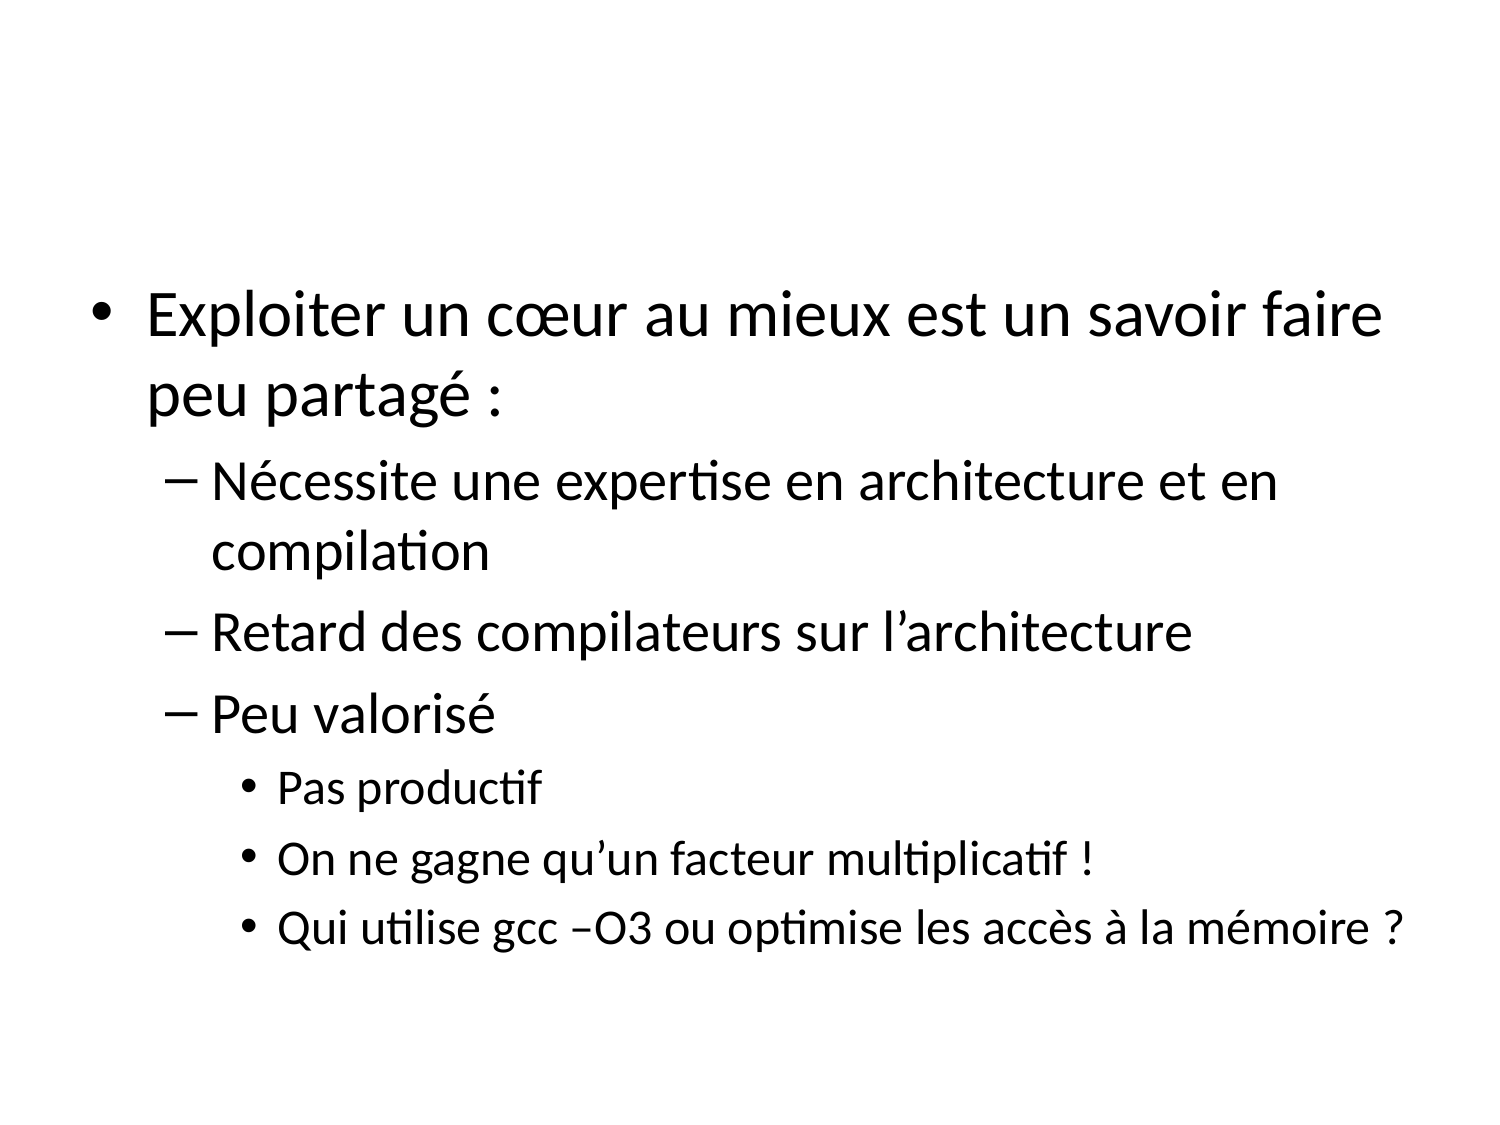

#
Exploiter un cœur au mieux est un savoir faire peu partagé :
Nécessite une expertise en architecture et en compilation
Retard des compilateurs sur l’architecture
Peu valorisé
Pas productif
On ne gagne qu’un facteur multiplicatif !
Qui utilise gcc –O3 ou optimise les accès à la mémoire ?